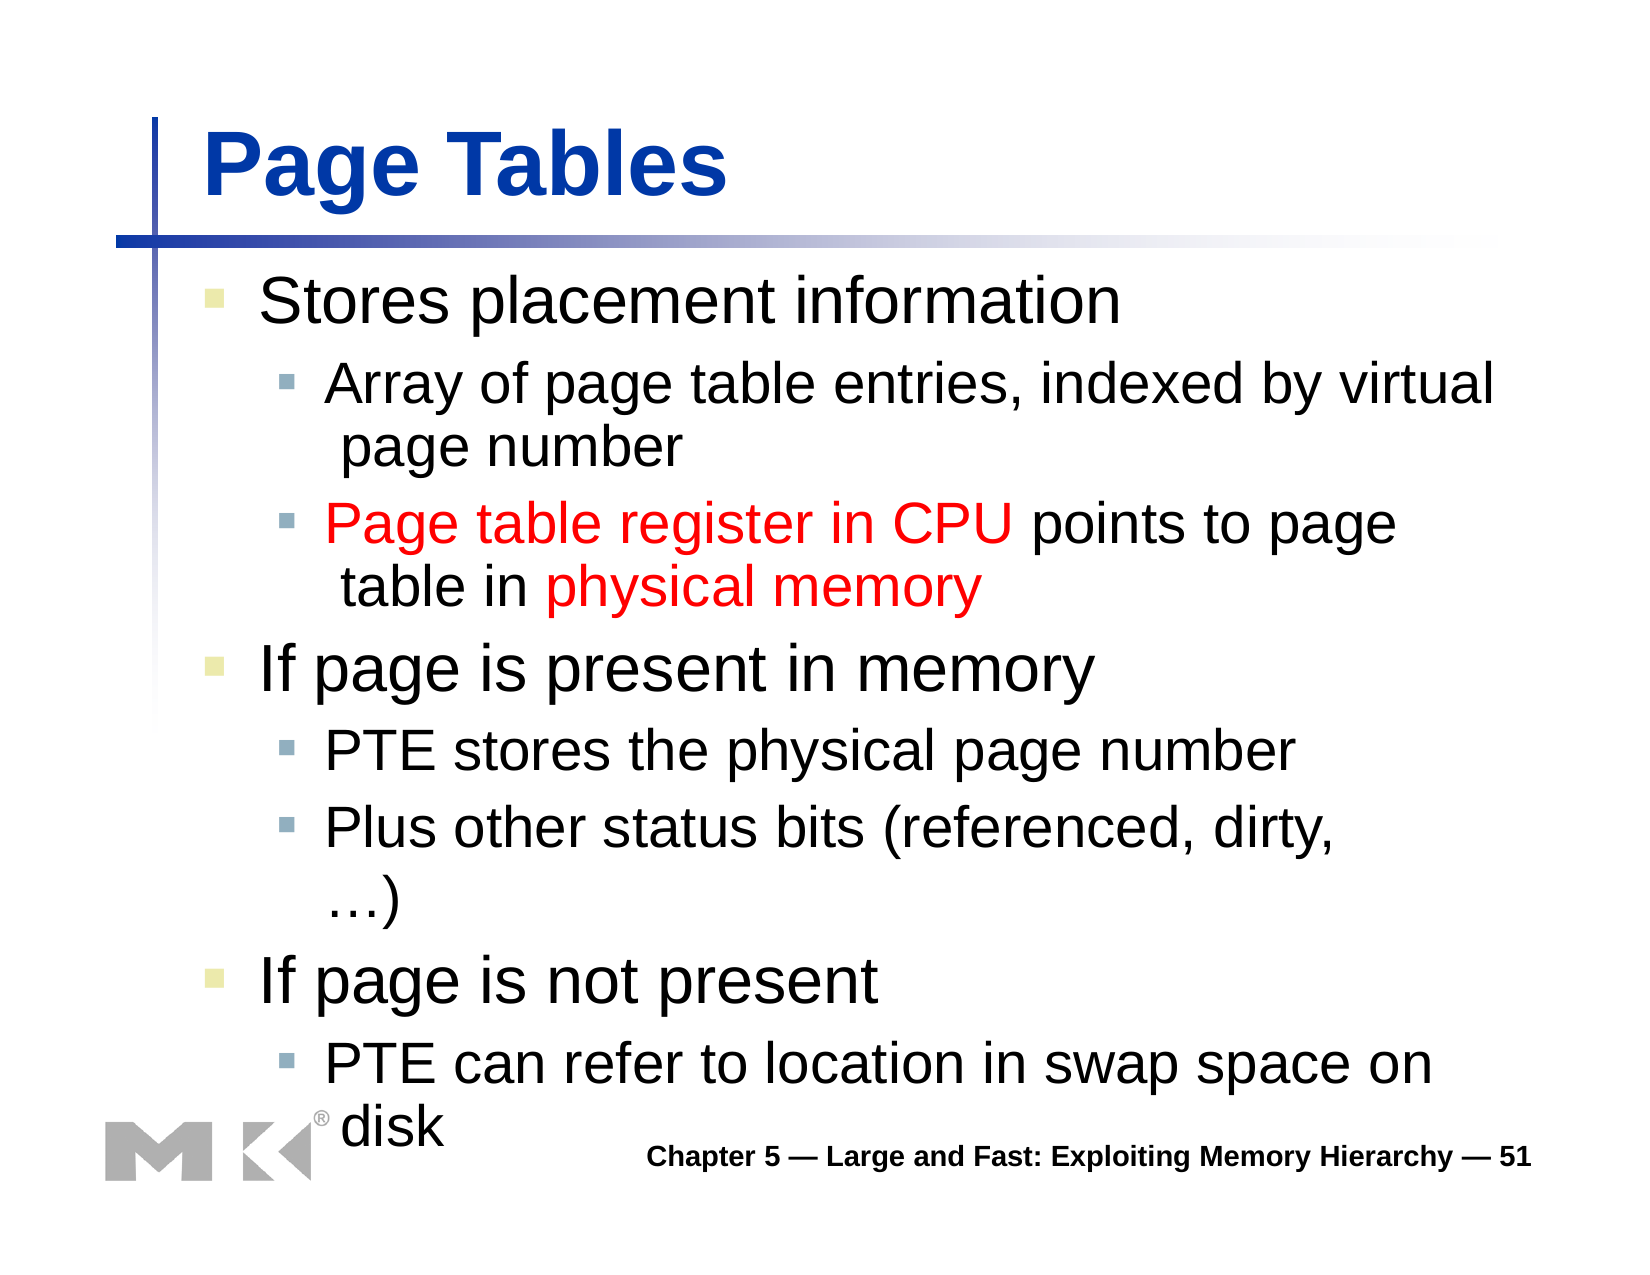

# Page Tables
Stores placement information
Array of page table entries, indexed by virtual  page number
Page table register in CPU points to page  table in physical memory
If page is present in memory
PTE stores the physical page number
Plus other status bits (referenced, dirty, …)
If page is not present
PTE can refer to location in swap space on  disk
Chapter 5 — Large and Fast: Exploiting Memory Hierarchy — 51